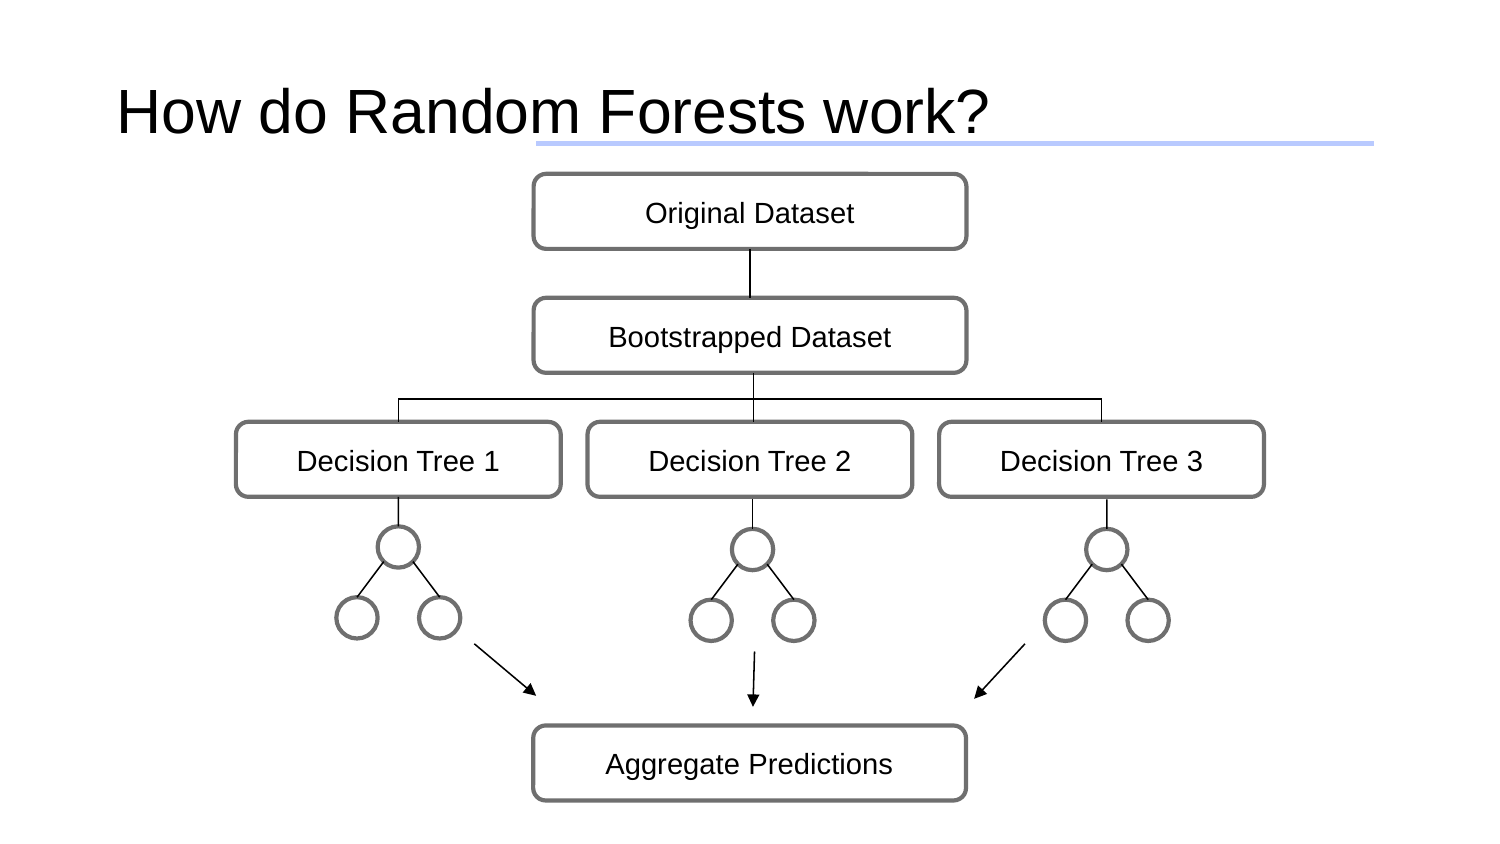

# How do Random Forests work?
Original Dataset
Bootstrapped Dataset
Decision Tree 1
Decision Tree 2
Decision Tree 3

Aggregate Predictions